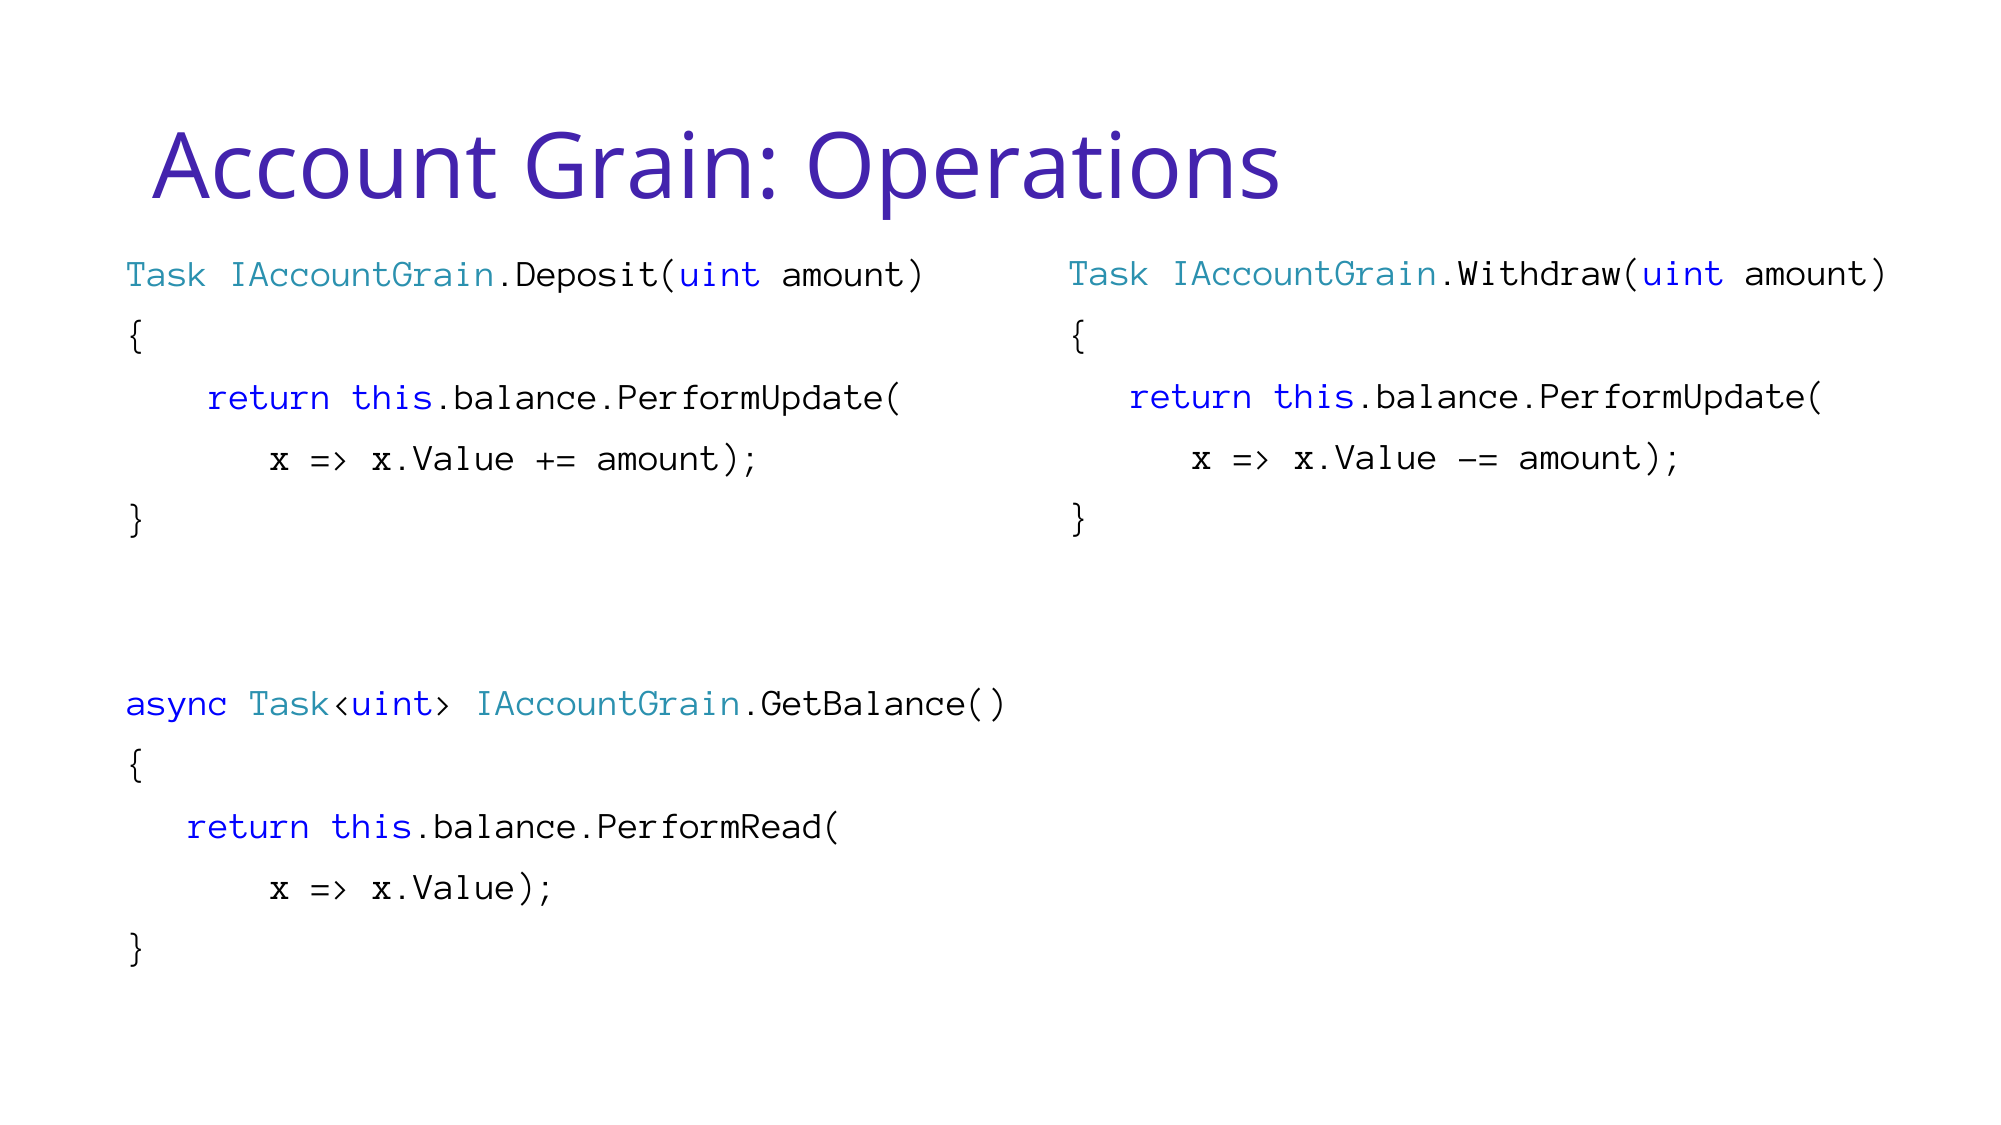

# Account Grain: Operations
Task IAccountGrain.Withdraw(uint amount)
{
   return this.balance.PerformUpdate(
      x => x.Value -= amount);
}
Task IAccountGrain.Deposit(uint amount)
{
    return this.balance.PerformUpdate(
       x => x.Value += amount);
}

async Task<uint> IAccountGrain.GetBalance()
{
   return this.balance.PerformRead(
       x => x.Value);
}